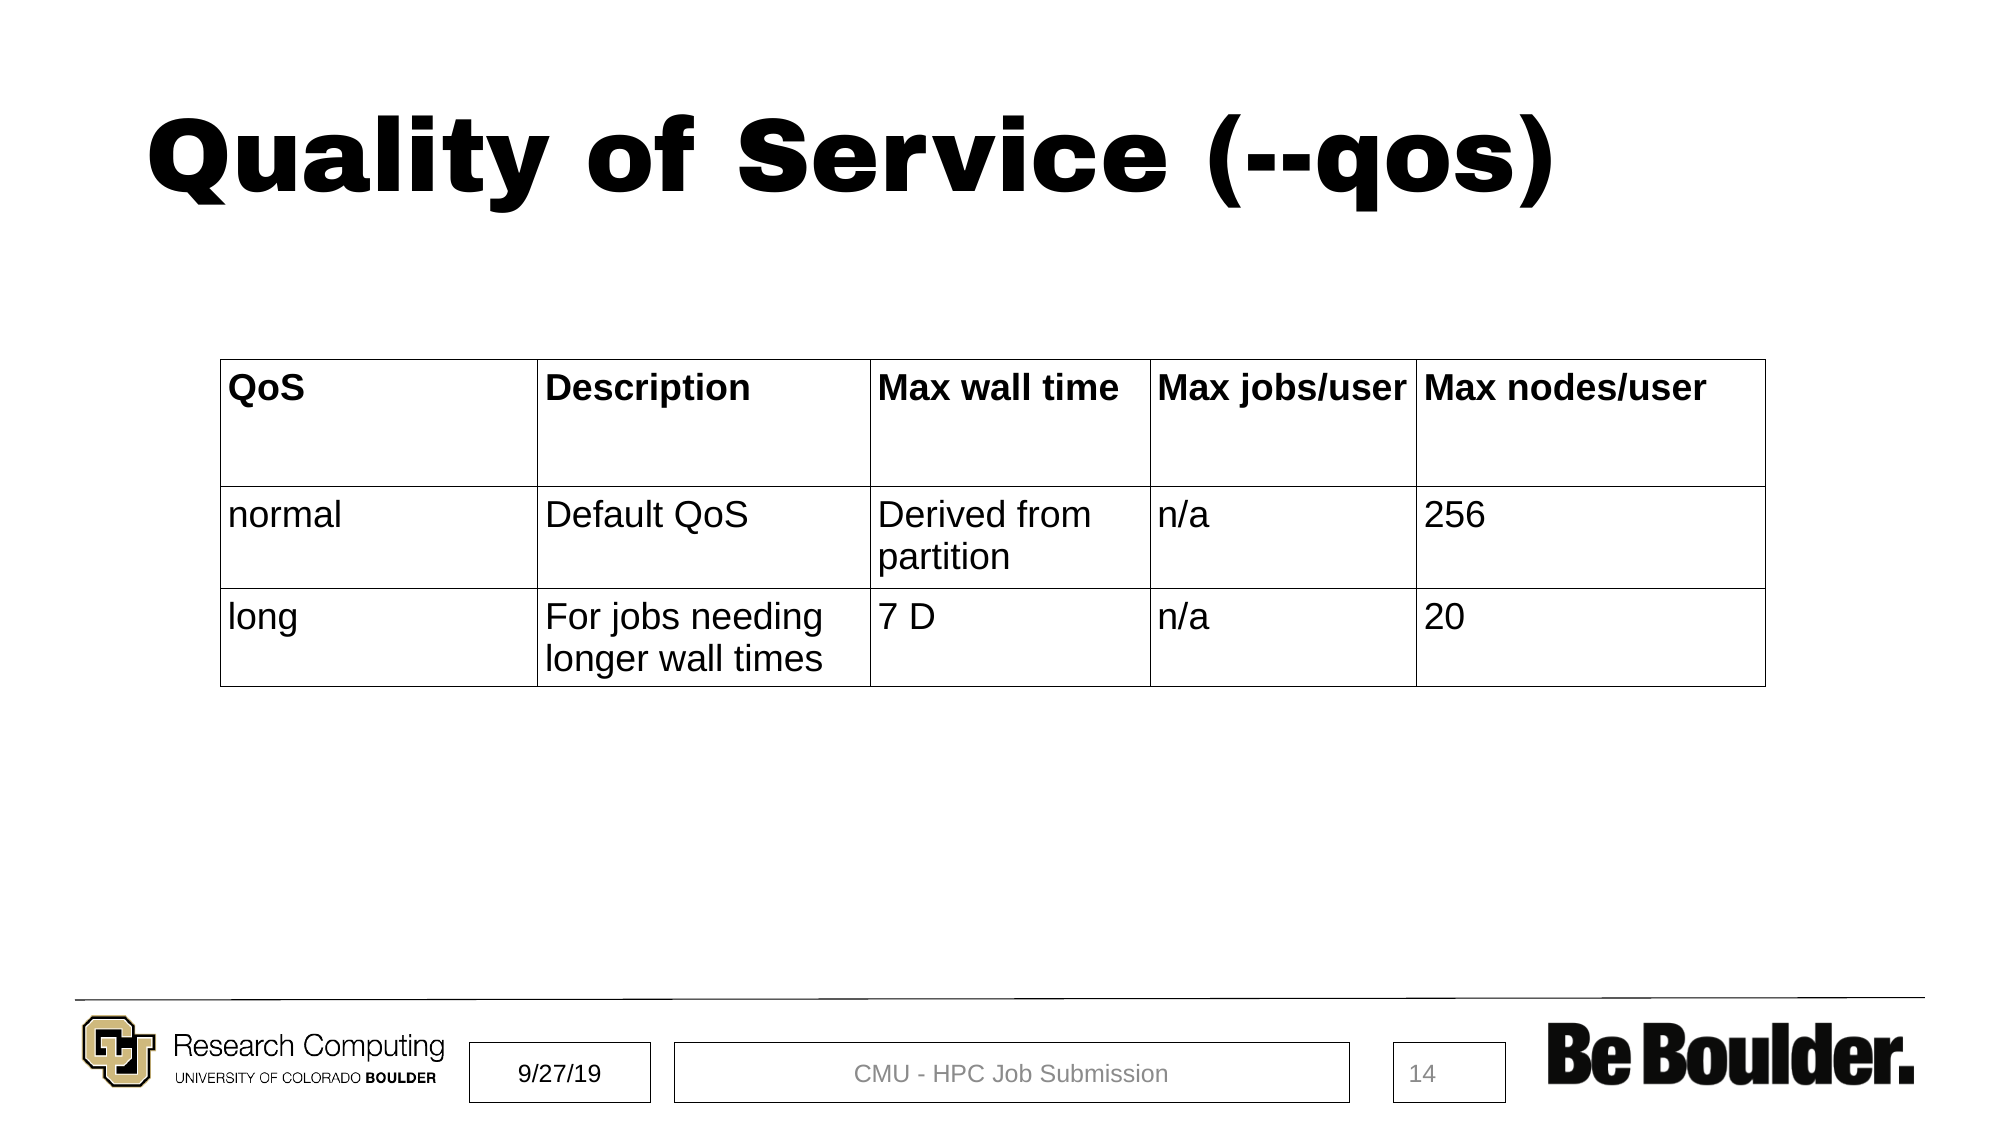

# Quality of Service (--qos)
| QoS | Description | Max wall time | Max jobs/user | Max nodes/user |
| --- | --- | --- | --- | --- |
| normal | Default QoS | Derived from partition | n/a | 256 |
| long | For jobs needing longer wall times | 7 D | n/a | 20 |
9/27/19
CMU - HPC Job Submission
14